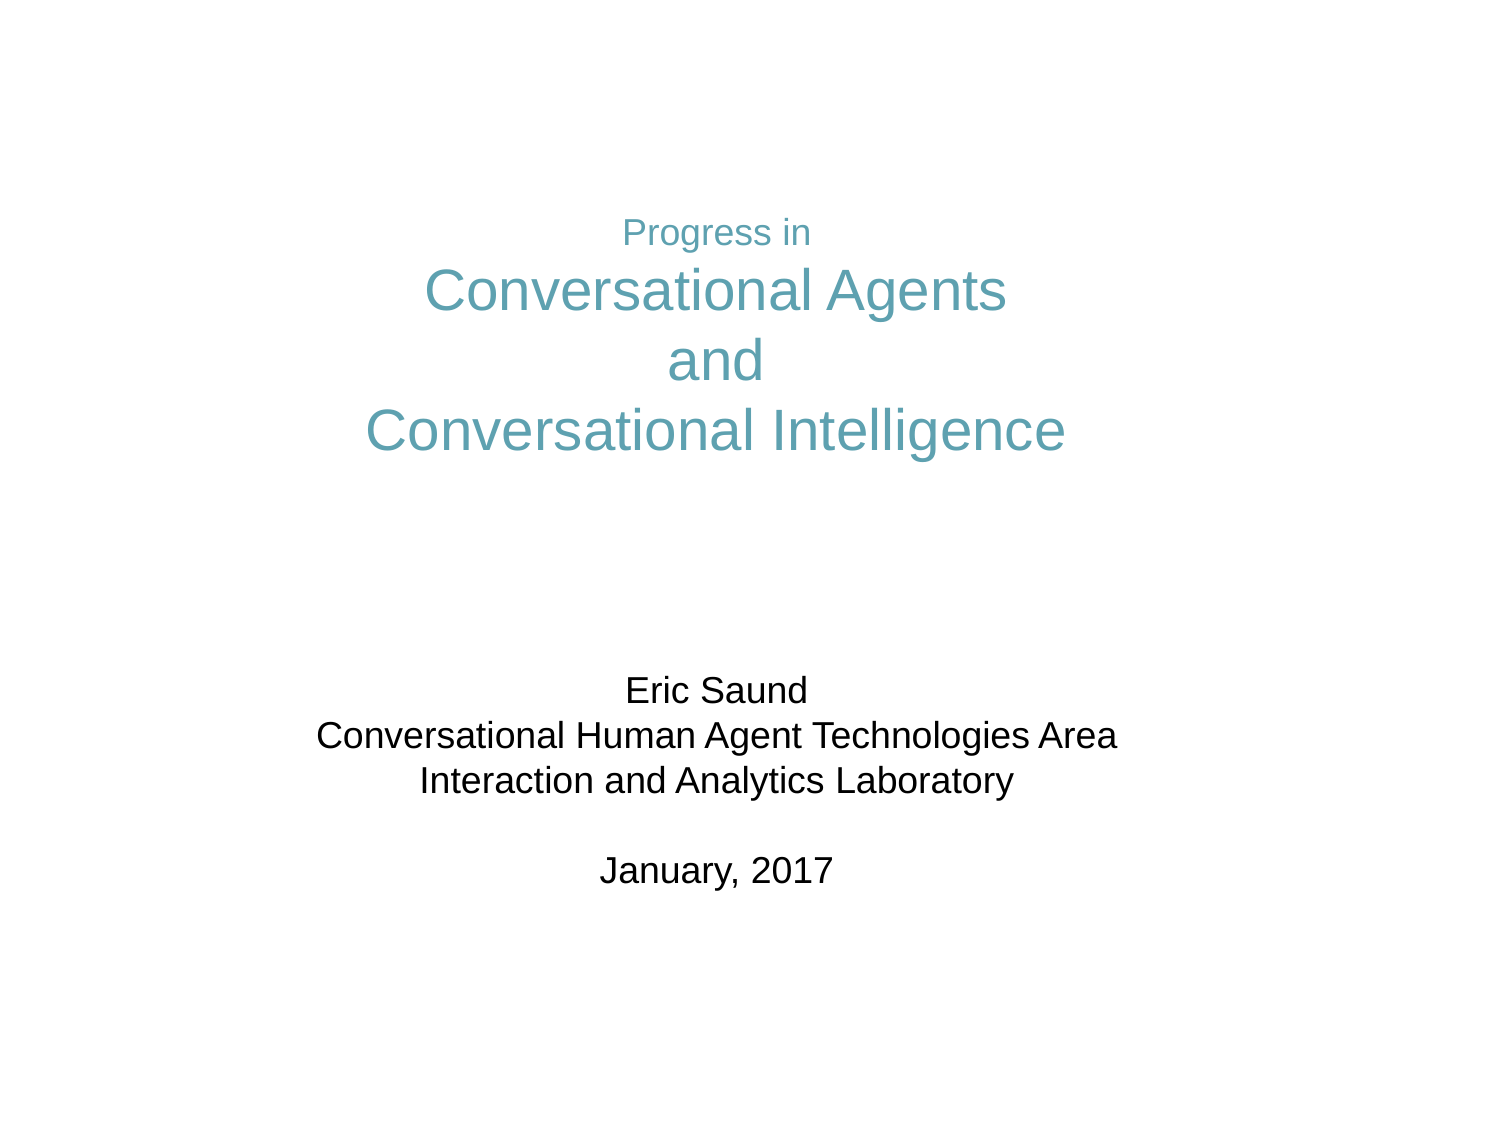

Progress in
Conversational Agents
and
Conversational Intelligence
Eric Saund
Conversational Human Agent Technologies Area
Interaction and Analytics Laboratory

January, 2017